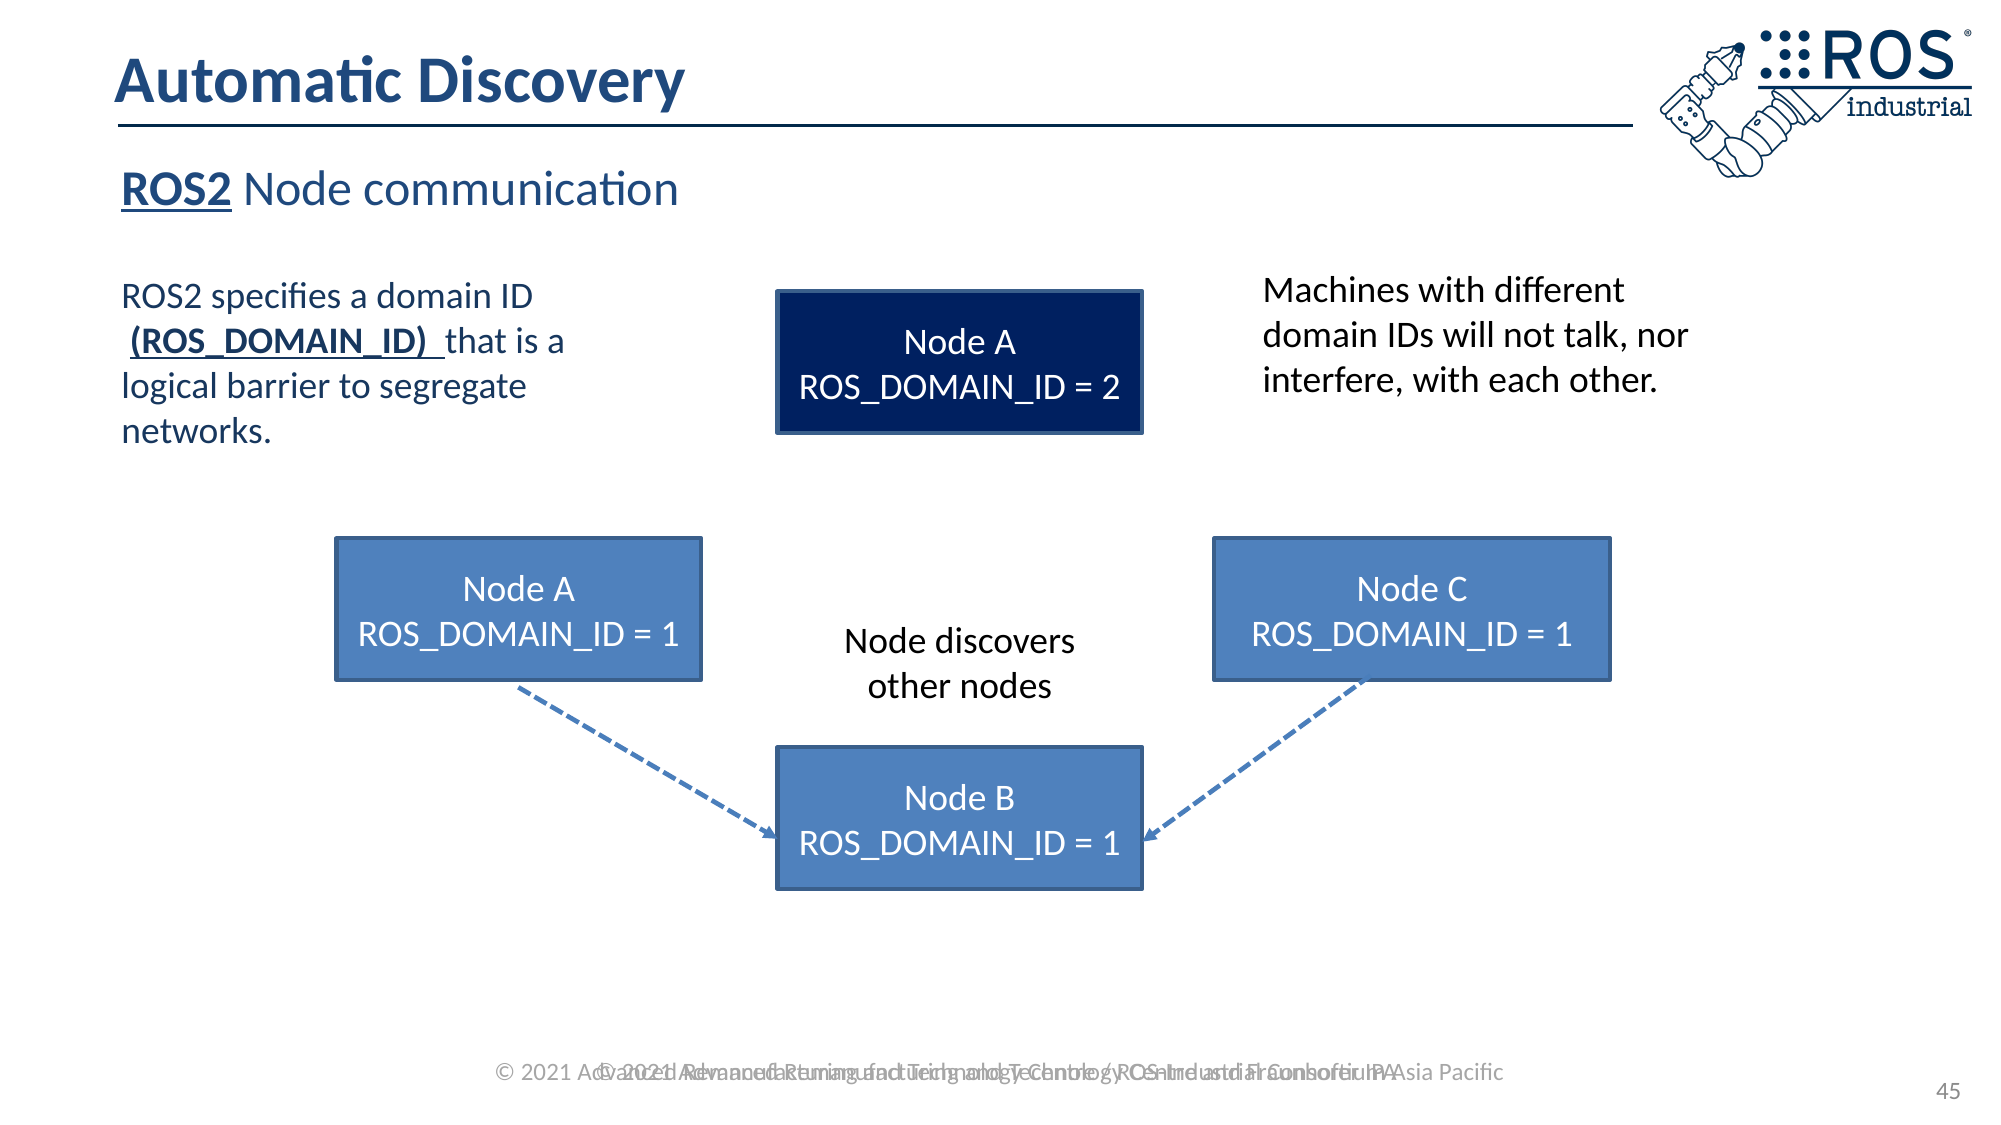

# Automatic Discovery
ROS2 Node communication
Machines with different domain IDs will not talk, nor interfere, with each other.​
ROS2 specifies a domain ID  (ROS_DOMAIN_ID)  that is a logical barrier to segregate networks.
Node A
ROS_DOMAIN_ID = 2
Node A
ROS_DOMAIN_ID = 1
Node C
ROS_DOMAIN_ID = 1
Node discovers other nodes
Node B
ROS_DOMAIN_ID = 1
© 2021 Advanced Remanufacturing and Technology Centre / ROS-Industrial Consortium Asia Pacific
45